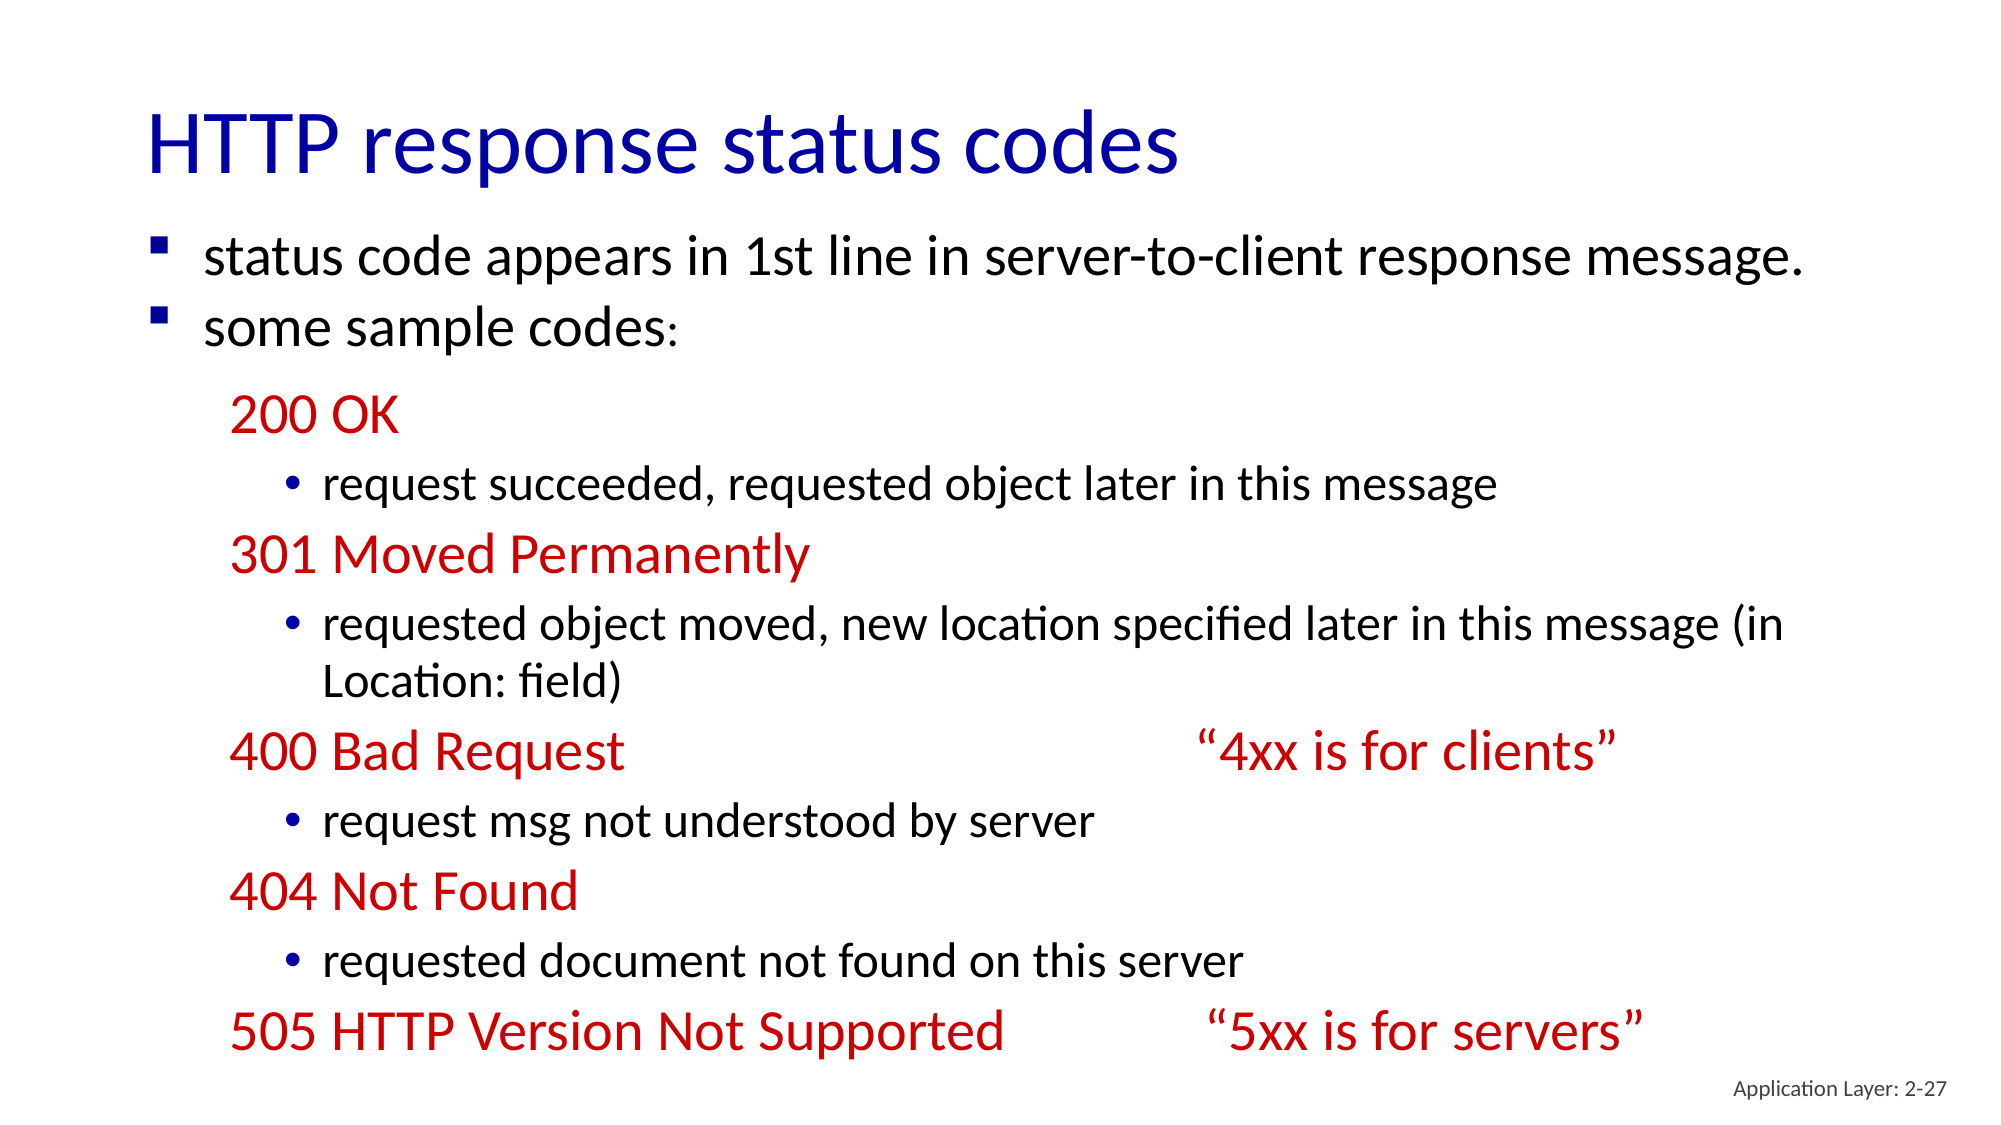

# HTTP response status codes
status code appears in 1st line in server-to-client response message.
some sample codes:
200 OK
request succeeded, requested object later in this message
301 Moved Permanently
requested object moved, new location specified later in this message (in Location: field)
400 Bad Request                                           “4xx is for clients”
request msg not understood by server
404 Not Found
requested document not found on this server
505 HTTP Version Not Supported               “5xx is for servers”
Application Layer: 2-27